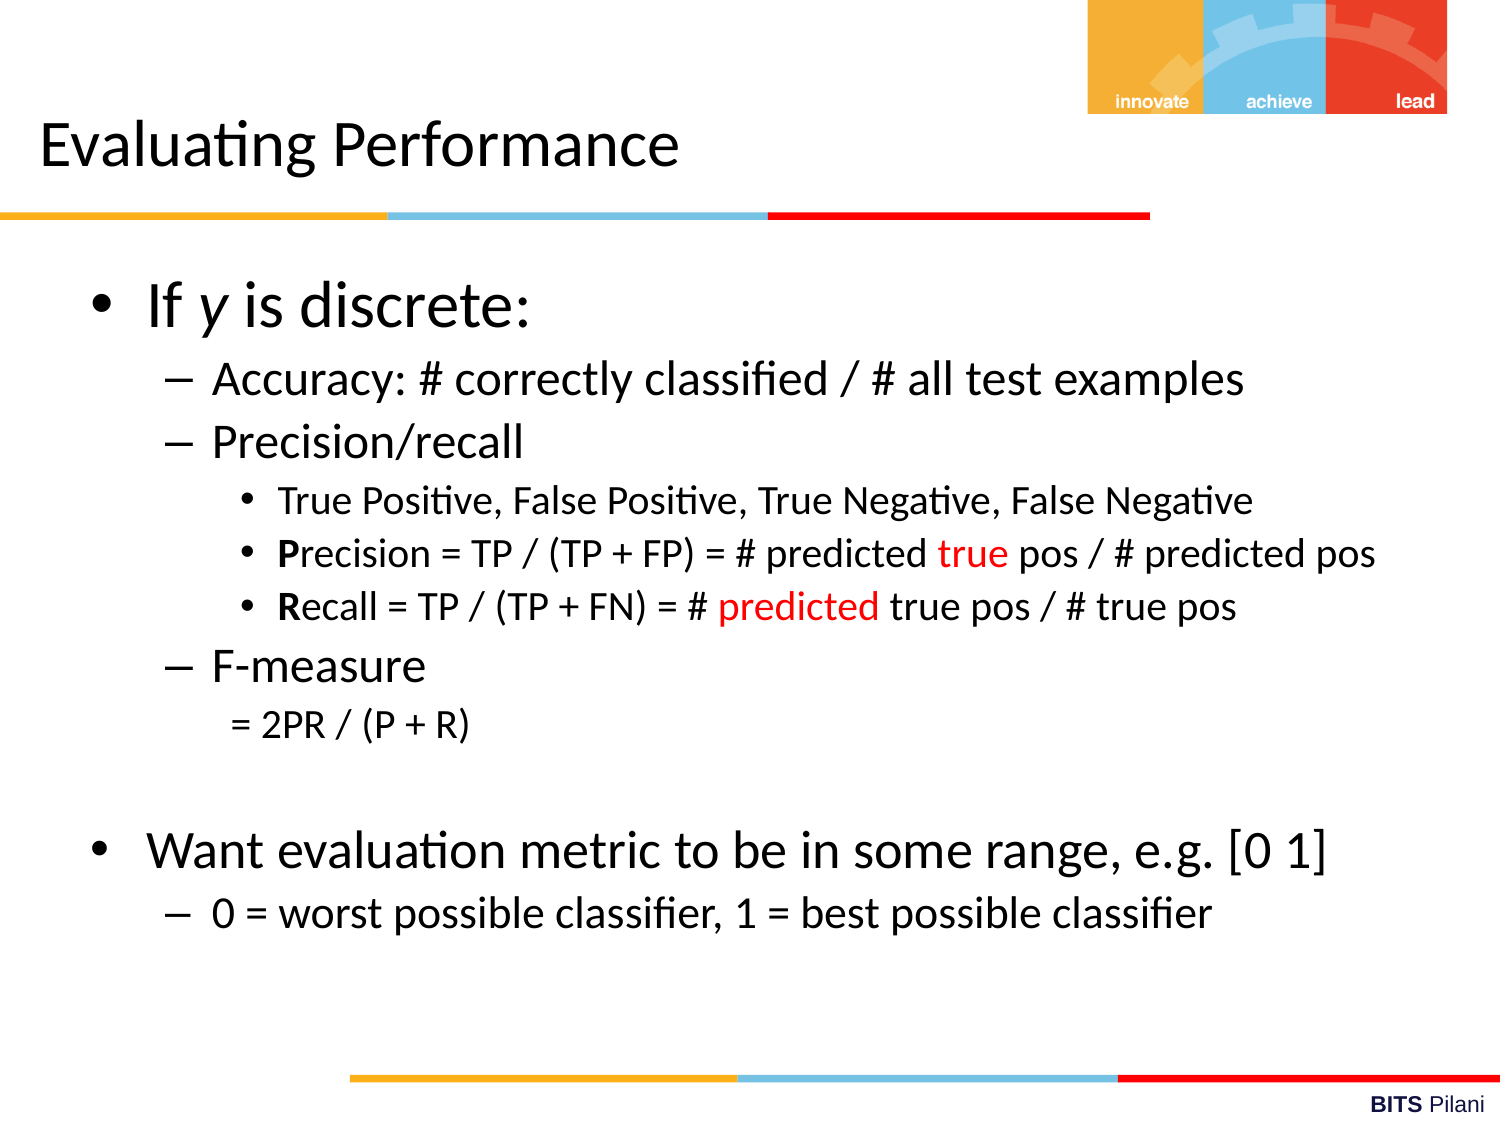

# Evaluating Performance
If y is discrete:
Accuracy: # correctly classified / # all test examples
Precision/recall
True Positive, False Positive, True Negative, False Negative
Precision = TP / (TP + FP) = # predicted true pos / # predicted pos
Recall = TP / (TP + FN) = # predicted true pos / # true pos
F-measure
= 2PR / (P + R)

Want evaluation metric to be in some range, e.g. [0 1]
0 = worst possible classifier, 1 = best possible classifier